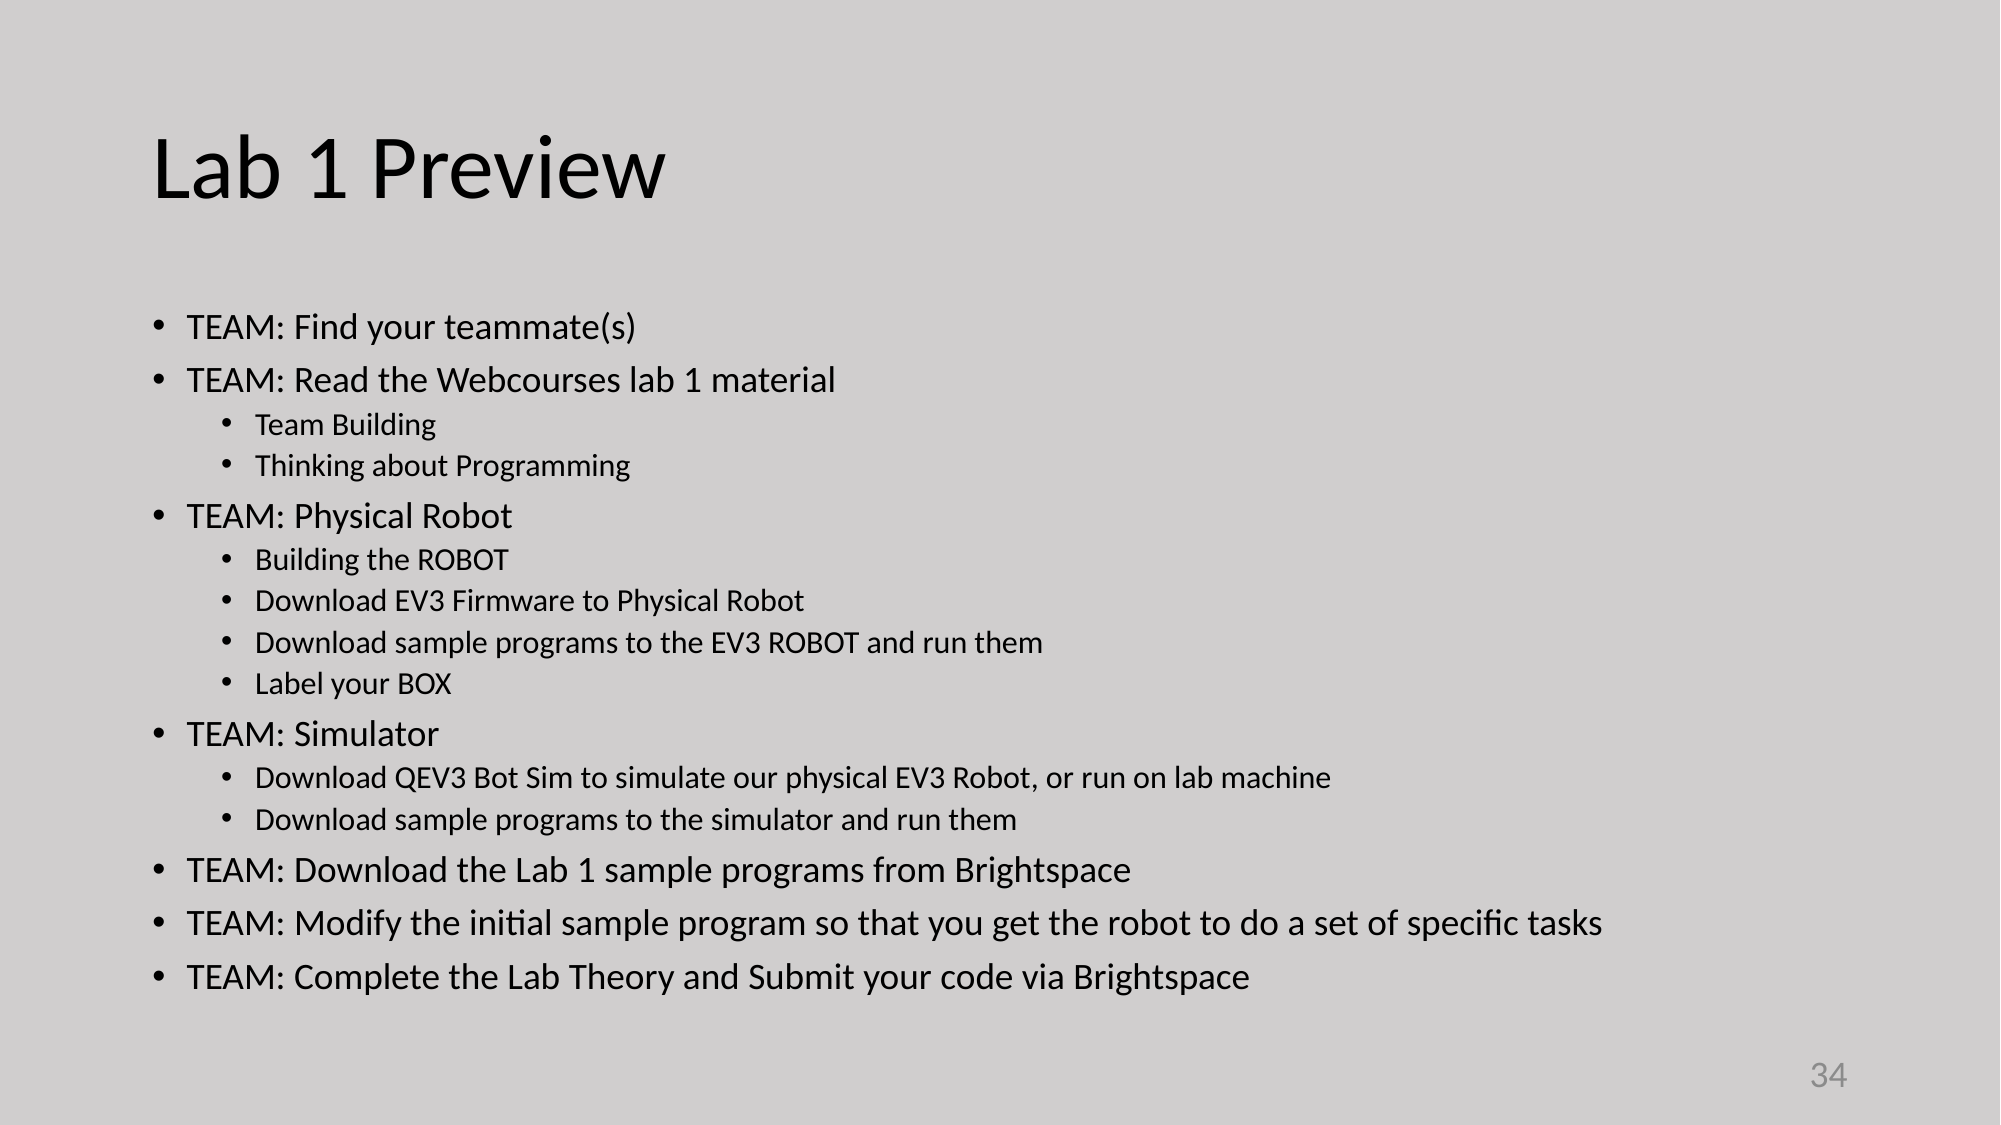

# Lab 1 Preview
TEAM: Find your teammate(s)
TEAM: Read the Webcourses lab 1 material
Team Building
Thinking about Programming
TEAM: Physical Robot
Building the ROBOT
Download EV3 Firmware to Physical Robot
Download sample programs to the EV3 ROBOT and run them
Label your BOX
TEAM: Simulator
Download QEV3 Bot Sim to simulate our physical EV3 Robot, or run on lab machine
Download sample programs to the simulator and run them
TEAM: Download the Lab 1 sample programs from Brightspace
TEAM: Modify the initial sample program so that you get the robot to do a set of specific tasks
TEAM: Complete the Lab Theory and Submit your code via Brightspace

34